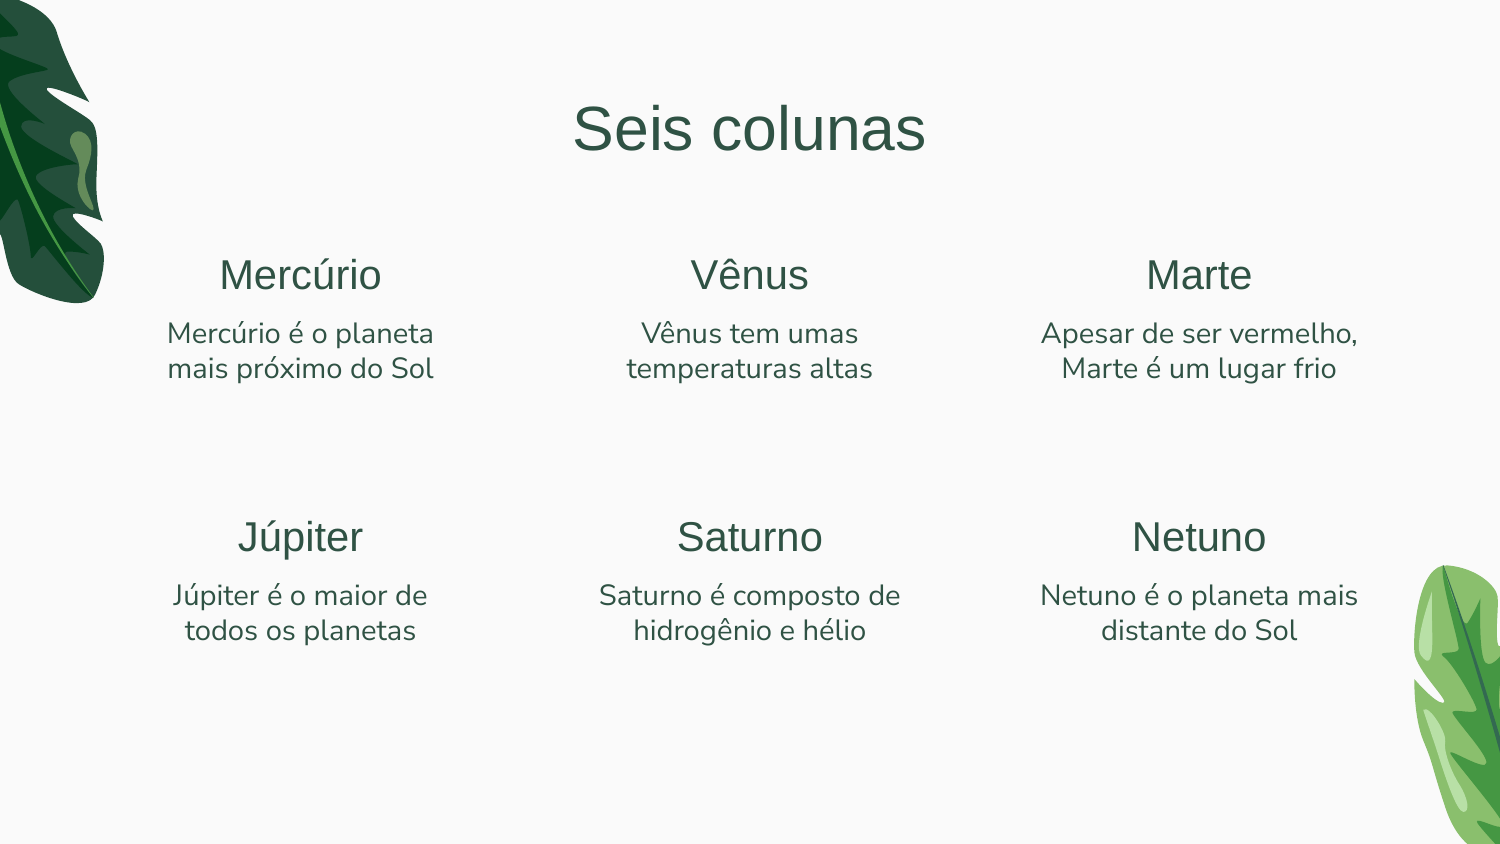

# Seis colunas
Mercúrio
Vênus
Marte
Mercúrio é o planeta mais próximo do Sol
Vênus tem umas temperaturas altas
Apesar de ser vermelho, Marte é um lugar frio
Júpiter
Saturno
Netuno
Júpiter é o maior de todos os planetas
Saturno é composto de hidrogênio e hélio
Netuno é o planeta mais distante do Sol